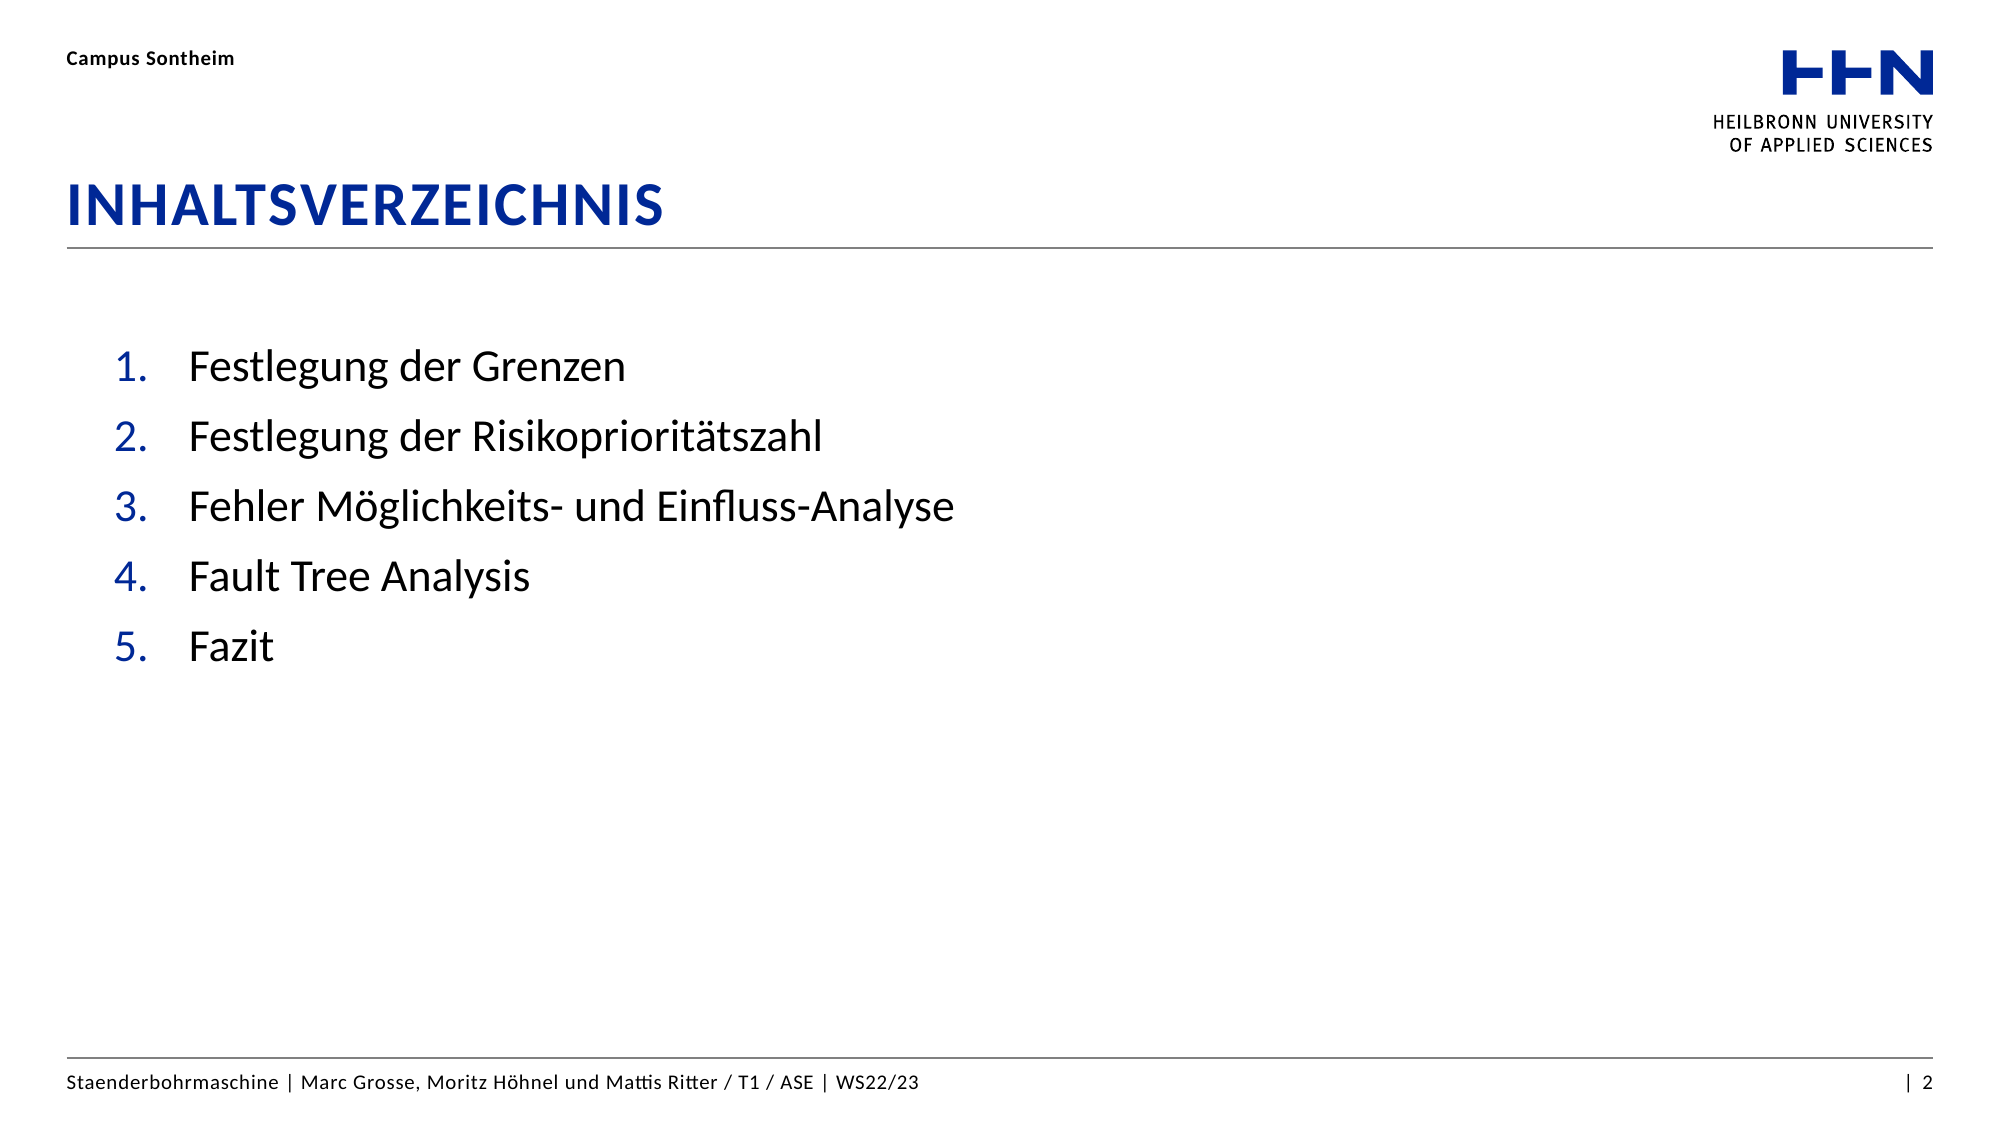

Campus Sontheim
# Inhaltsverzeichnis
Festlegung der Grenzen
Festlegung der Risikoprioritätszahl
Fehler Möglichkeits- und Einfluss-Analyse
Fault Tree Analysis
Fazit

Staenderbohrmaschine | Marc Grosse, Moritz Höhnel und Mattis Ritter / T1 / ASE | WS22/23
|  2